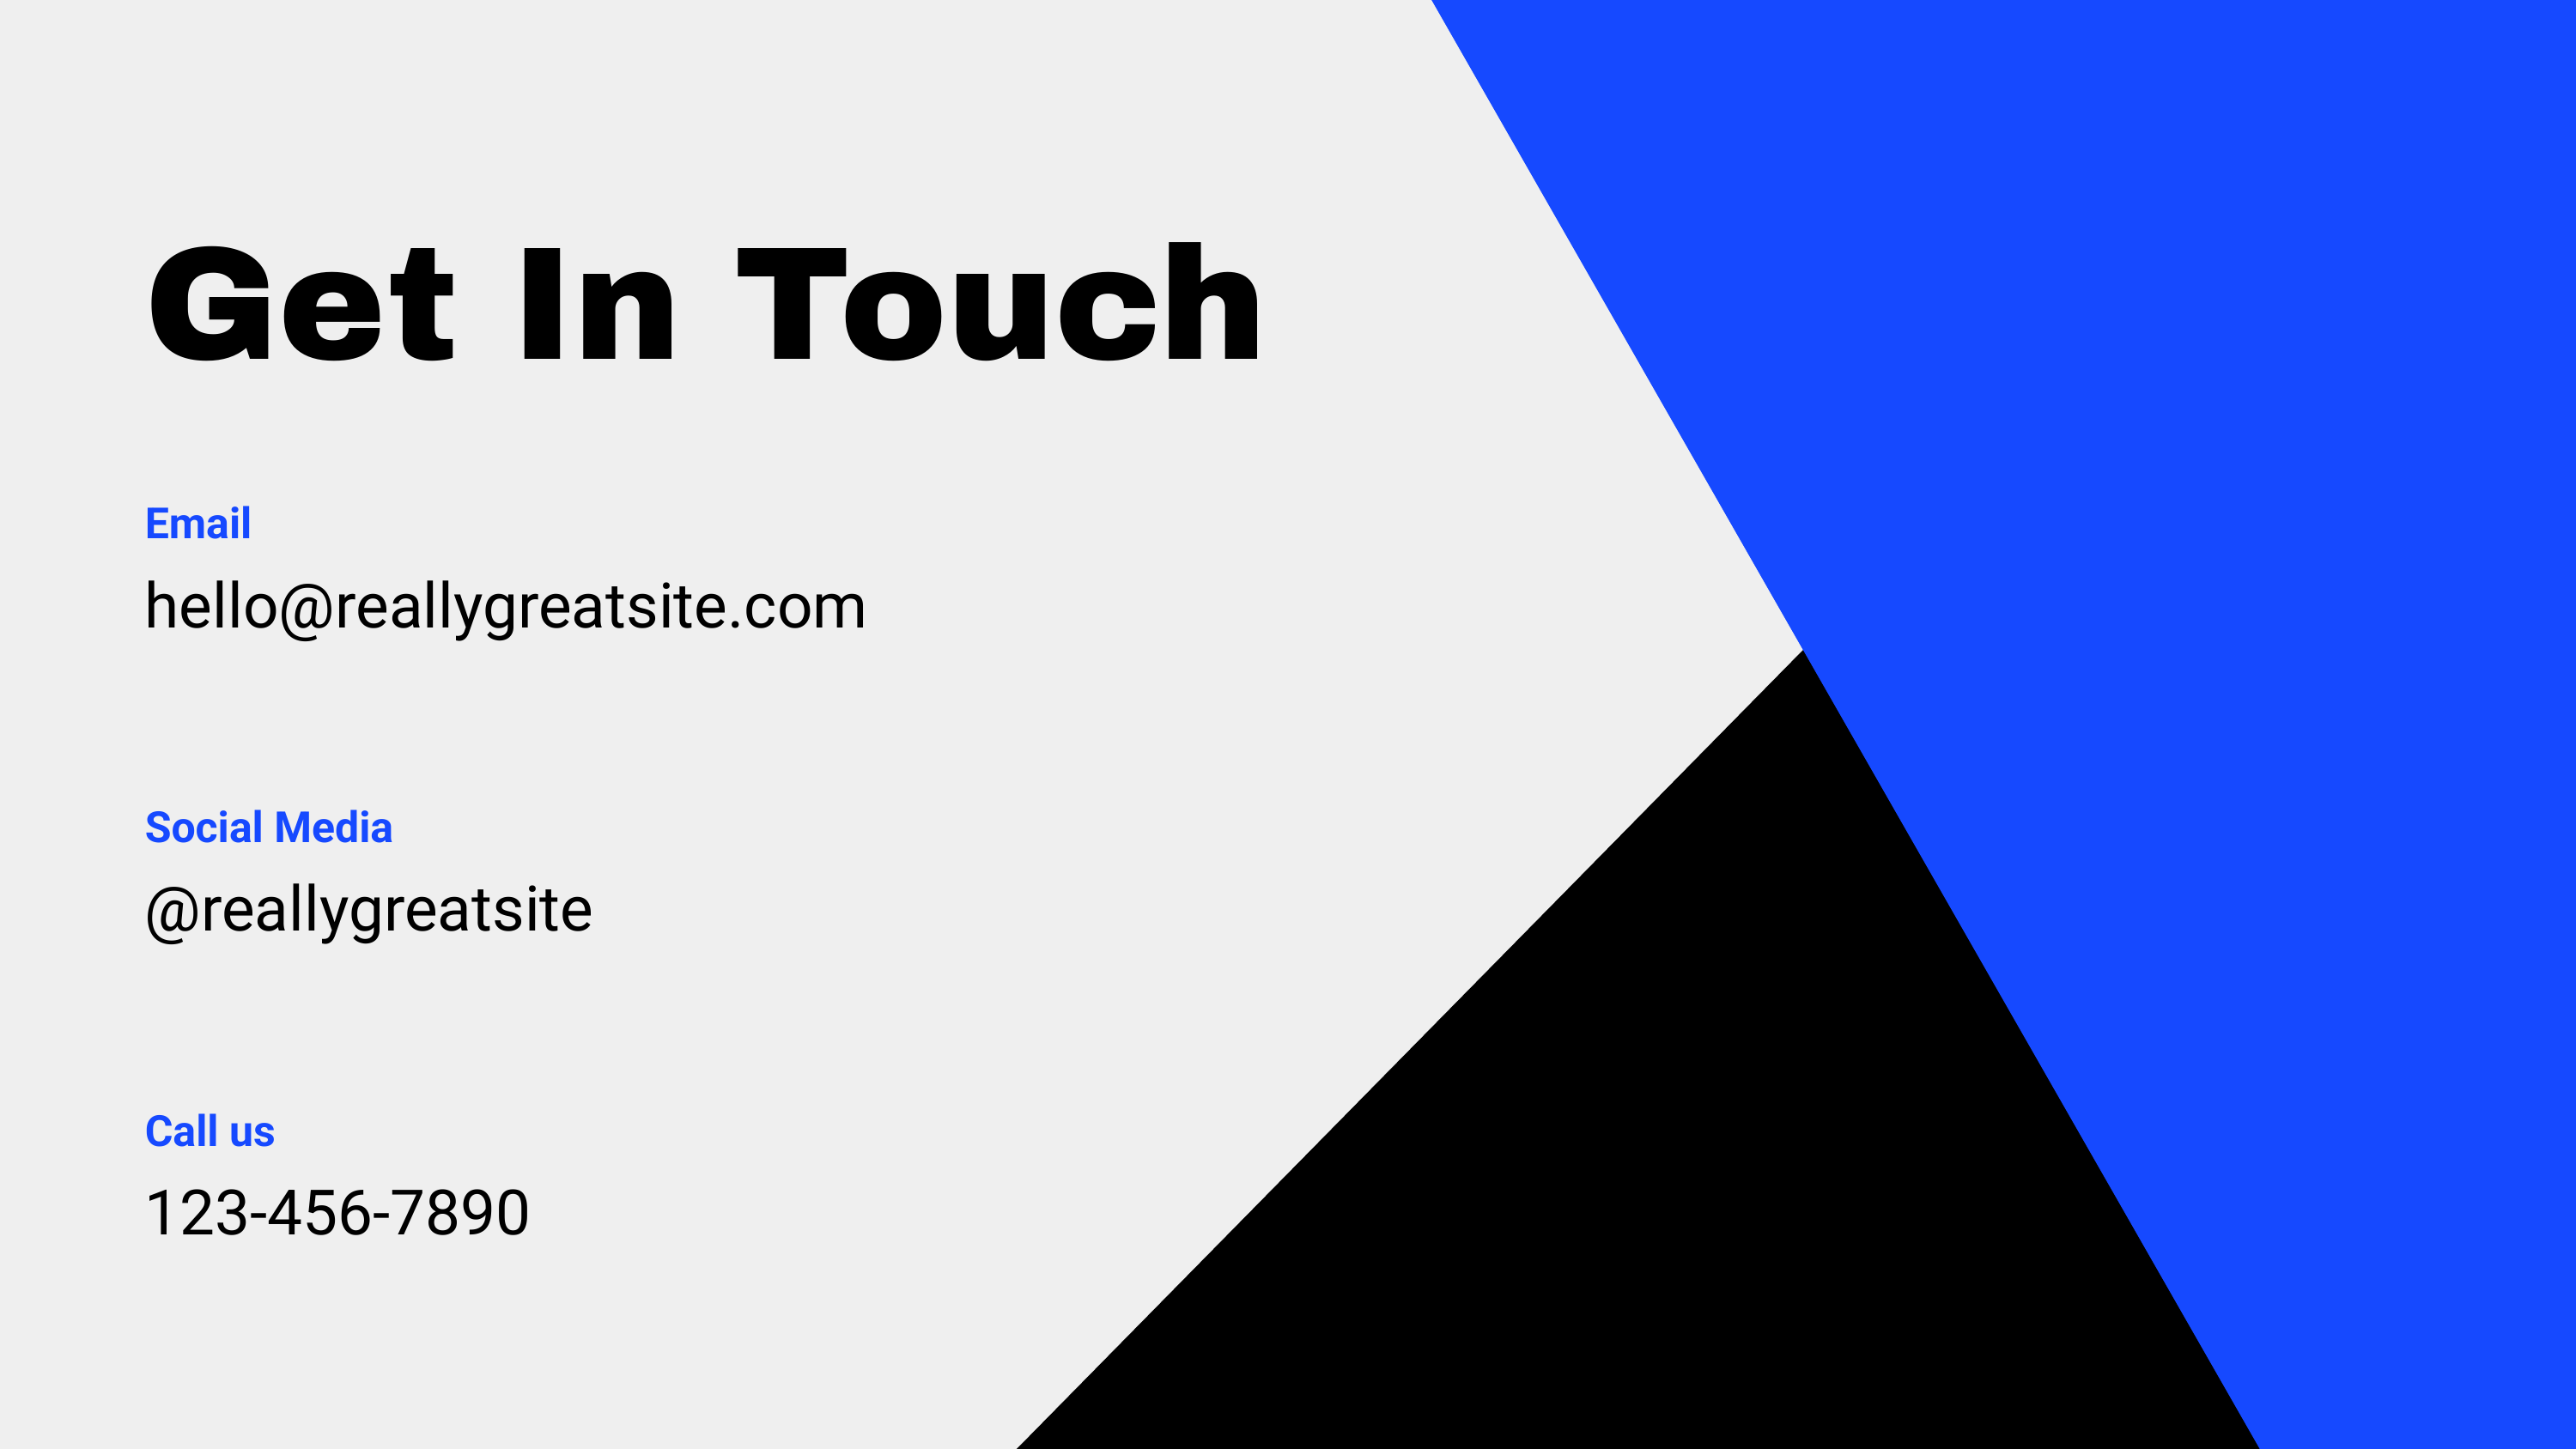

Get In Touch
Email
hello@reallygreatsite.com

Social Media
@reallygreatsite
Call us
123-456-7890